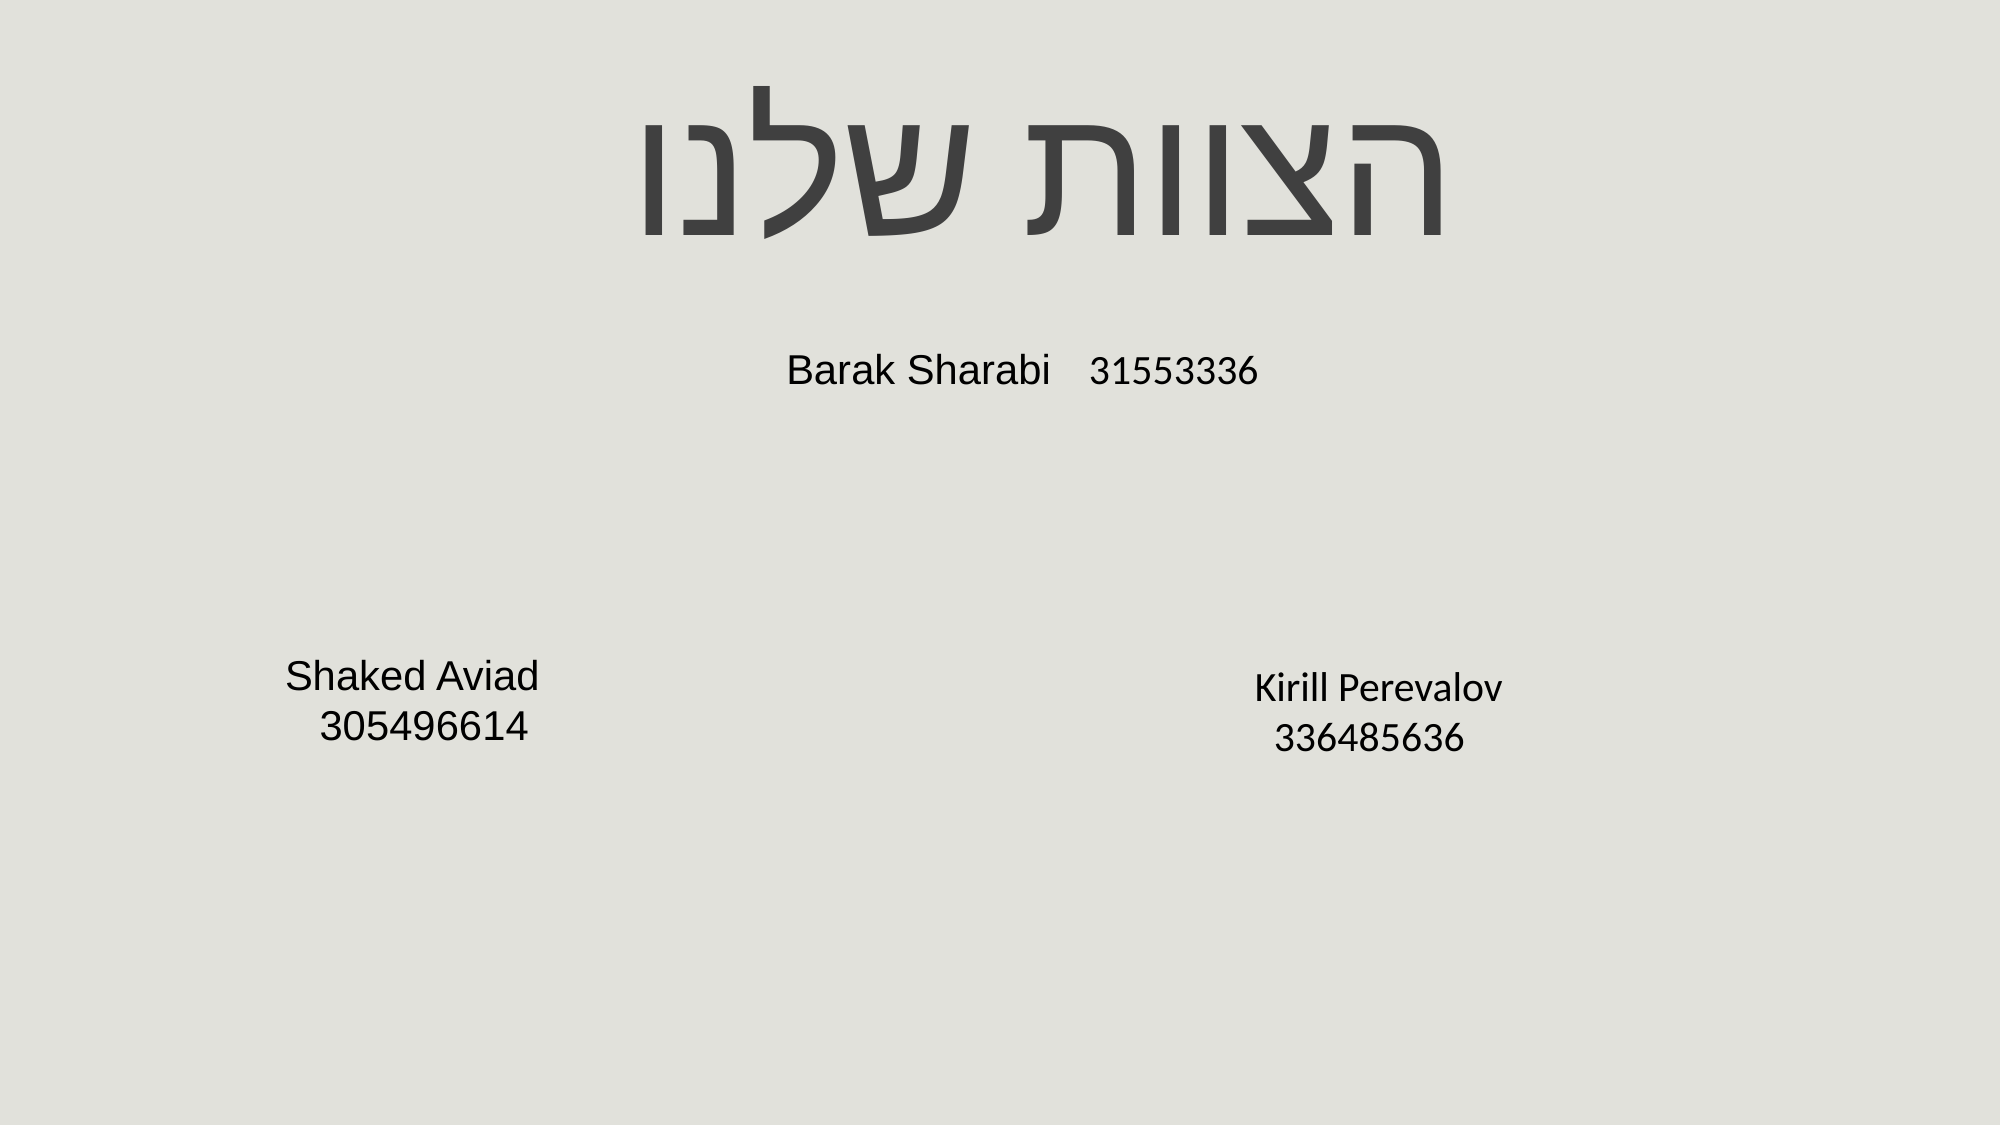

# הצוות שלנו

    Barak Sharabi    31553336
    Shaked Aviad
       305496614
Kirill Perevalov
  336485636